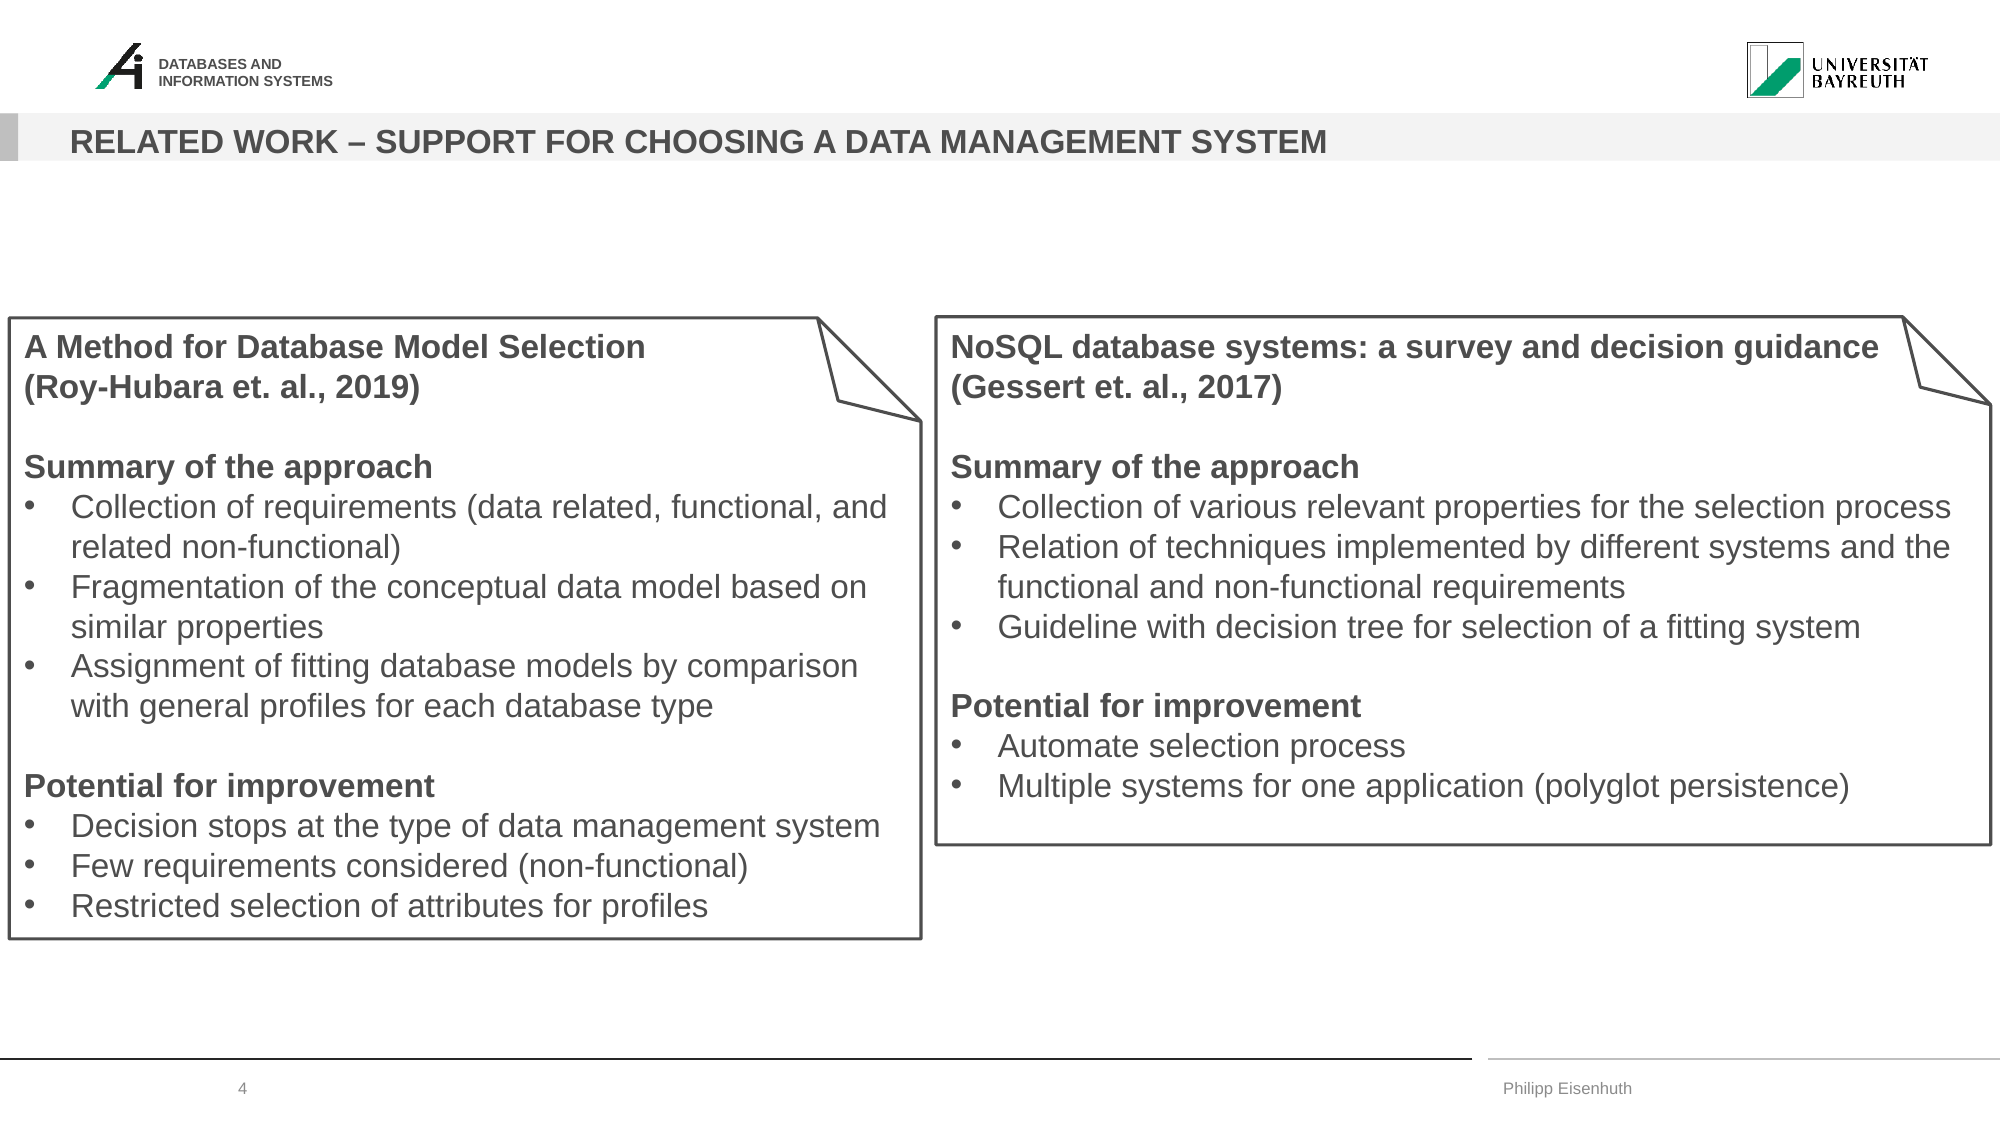

# Related Work – Support for choosing a data management system

A Method for Database Model Selection
(Roy-Hubara et. al., 2019)

Summary of the approach
Collection of requirements (data related, functional, and related non-functional)
Fragmentation of the conceptual data model based on similar properties
Assignment of fitting database models by comparison with general profiles for each database type

Potential for improvement
Decision stops at the type of data management system
Few requirements considered (non-functional)
Restricted selection of attributes for profiles
NoSQL database systems: a survey and decision guidance (Gessert et. al., 2017)

Summary of the approach
Collection of various relevant properties for the selection process
Relation of techniques implemented by different systems and the functional and non-functional requirements
Guideline with decision tree for selection of a fitting system

Potential for improvement
Automate selection process
Multiple systems for one application (polyglot persistence)
 4